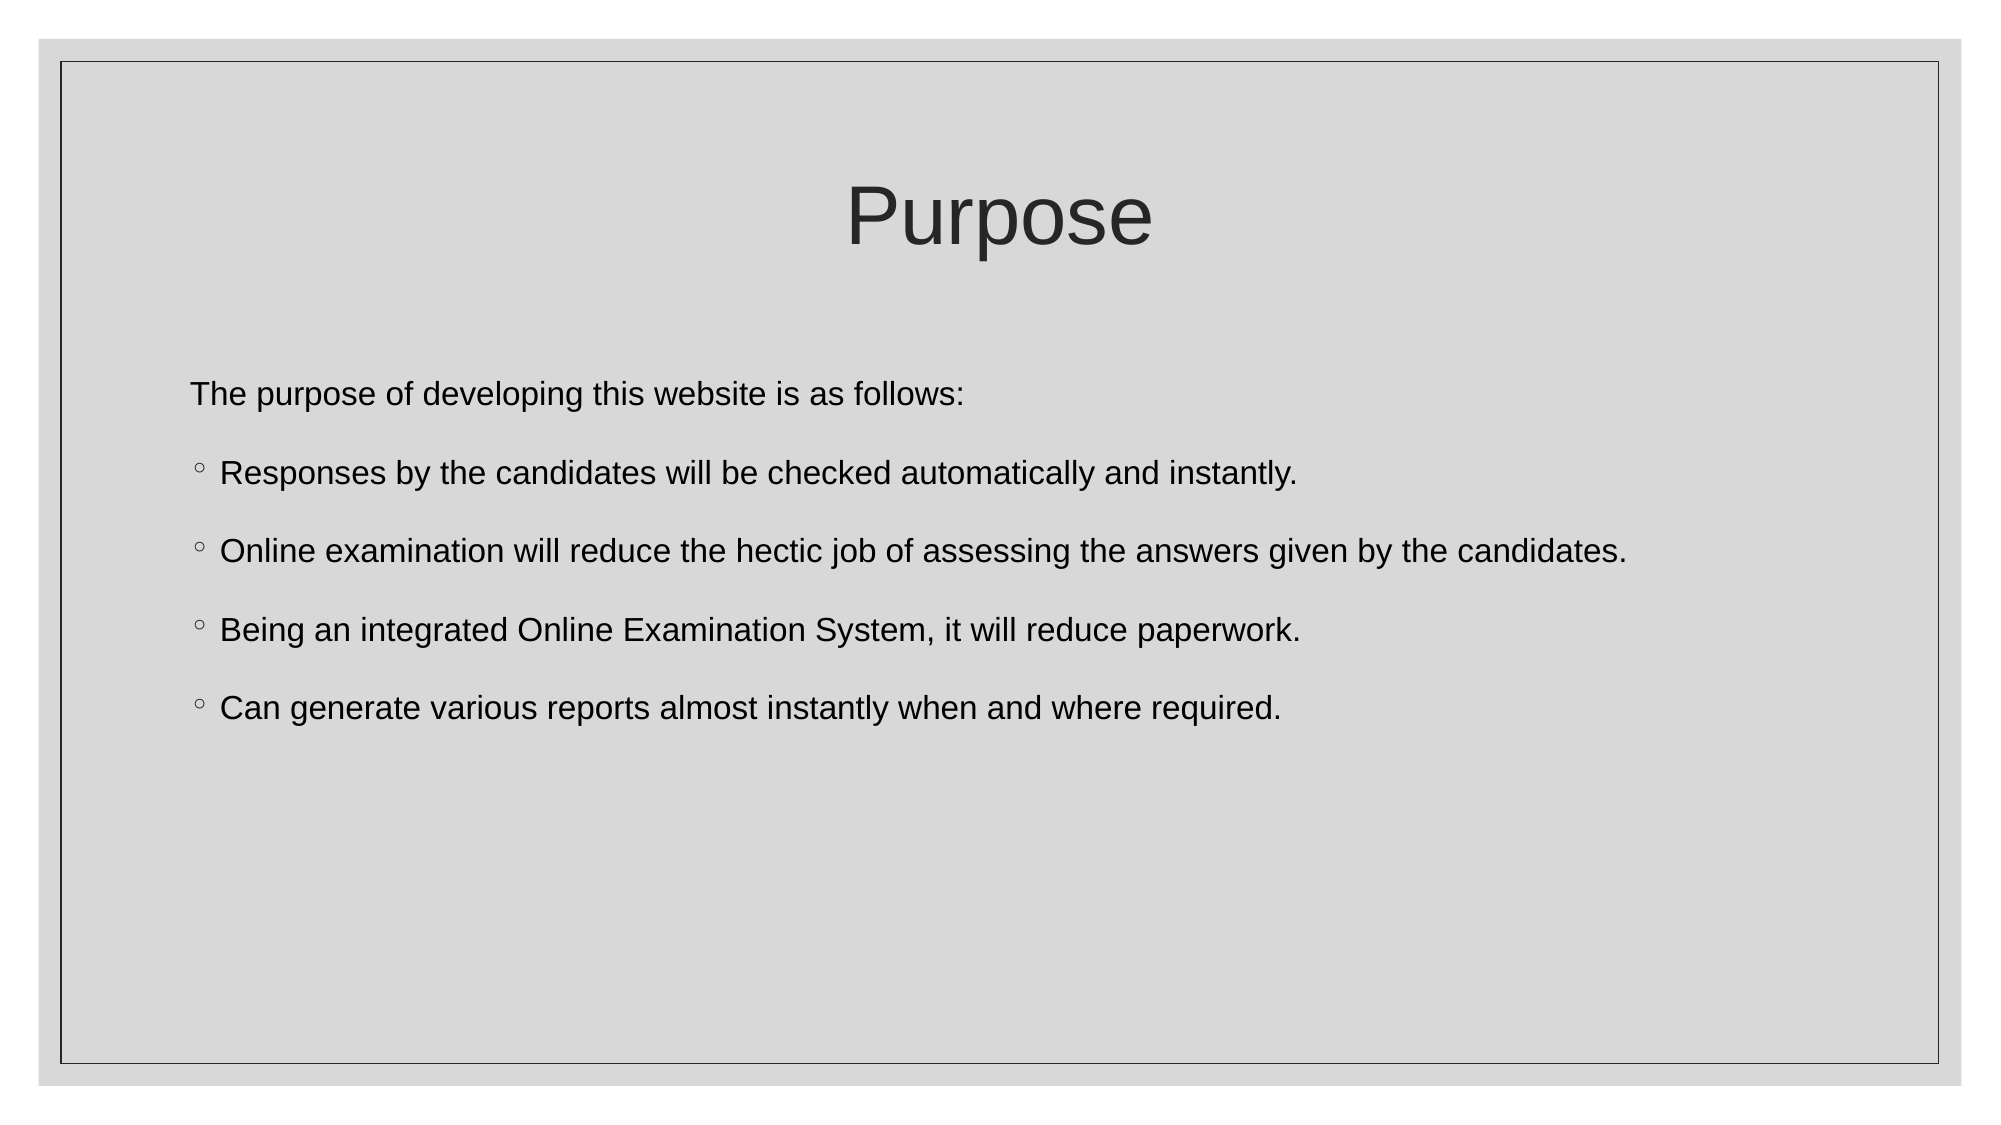

# Purpose
The purpose of developing this website is as follows:
Responses by the candidates will be checked automatically and instantly.
Online examination will reduce the hectic job of assessing the answers given by the candidates.
Being an integrated Online Examination System, it will reduce paperwork.
Can generate various reports almost instantly when and where required.